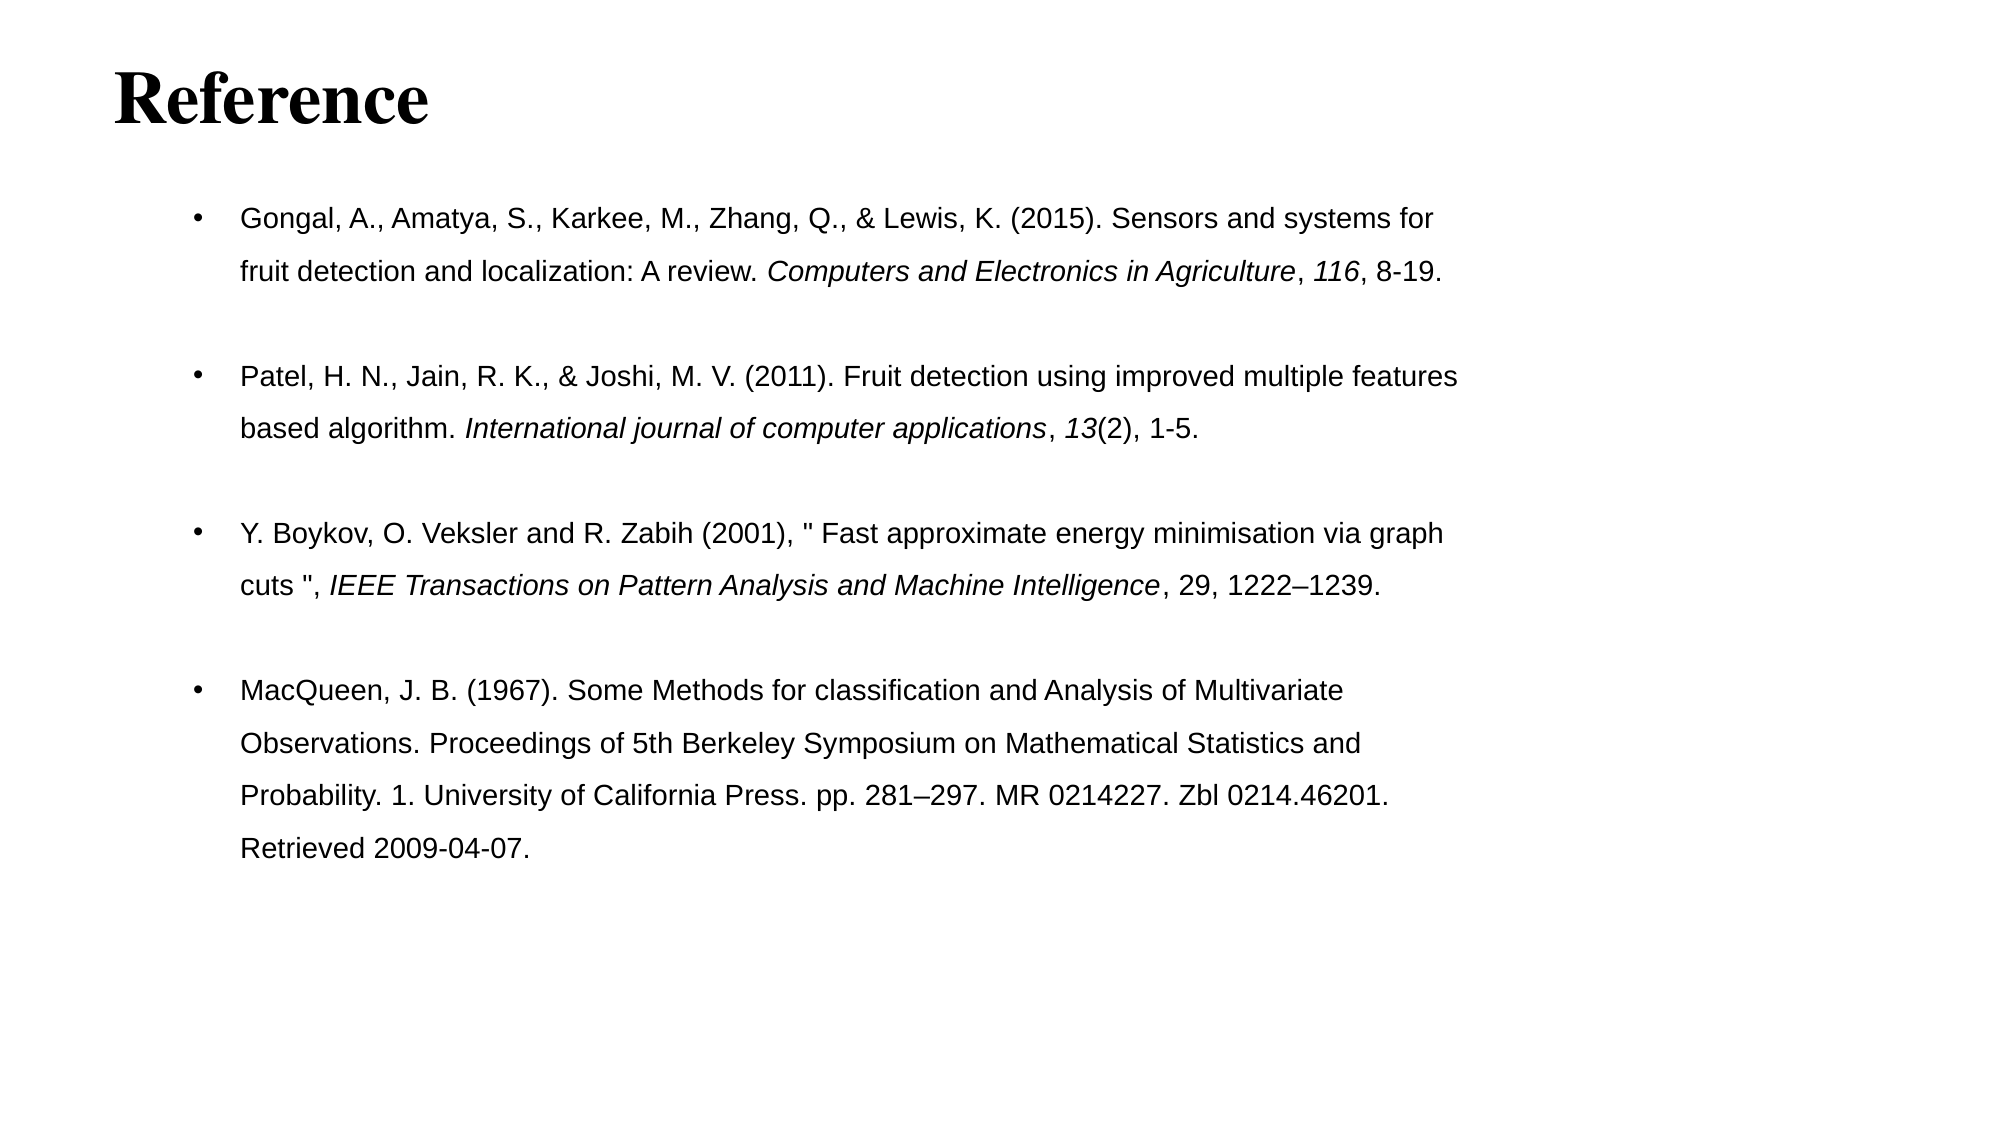

Reference
Gongal, A., Amatya, S., Karkee, M., Zhang, Q., & Lewis, K. (2015). Sensors and systems for fruit detection and localization: A review. Computers and Electronics in Agriculture, 116, 8-19.

Patel, H. N., Jain, R. K., & Joshi, M. V. (2011). Fruit detection using improved multiple features based algorithm. International journal of computer applications, 13(2), 1-5.

Y. Boykov, O. Veksler and R. Zabih (2001), " Fast approximate energy minimisation via graph cuts ", IEEE Transactions on Pattern Analysis and Machine Intelligence, 29, 1222–1239.

MacQueen, J. B. (1967). Some Methods for classification and Analysis of Multivariate Observations. Proceedings of 5th Berkeley Symposium on Mathematical Statistics and Probability. 1. University of California Press. pp. 281–297. MR 0214227. Zbl 0214.46201. Retrieved 2009-04-07.